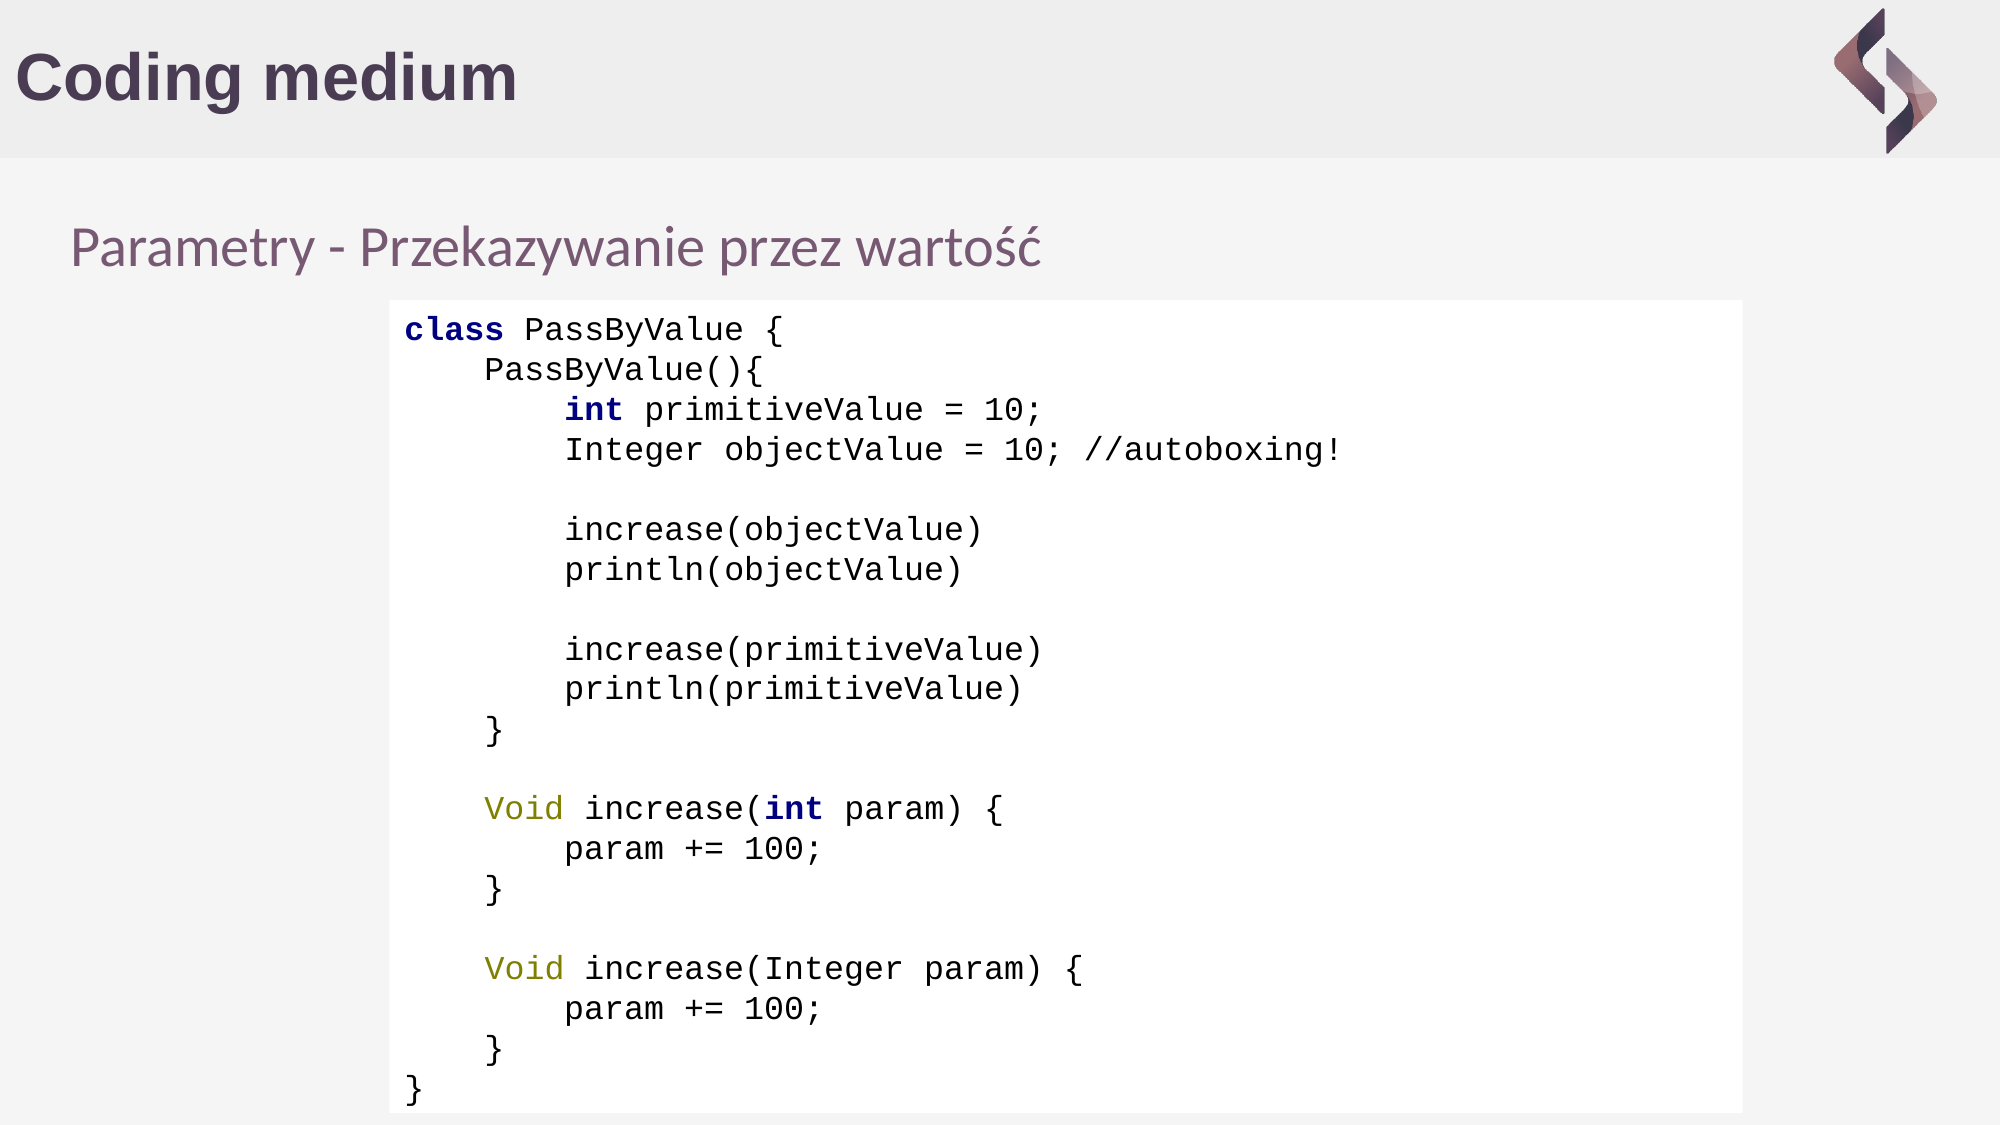

# Coding medium
Parametry - Przekazywanie przez wartość
class PassByValue {
    PassByValue(){
        int primitiveValue = 10;
        Integer objectValue = 10; //autoboxing!

        increase(objectValue)
        println(objectValue)

        increase(primitiveValue)
        println(primitiveValue)
    }
    Void increase(int param) {
        param += 100;
    }

    Void increase(Integer param) {
        param += 100;
    }
}